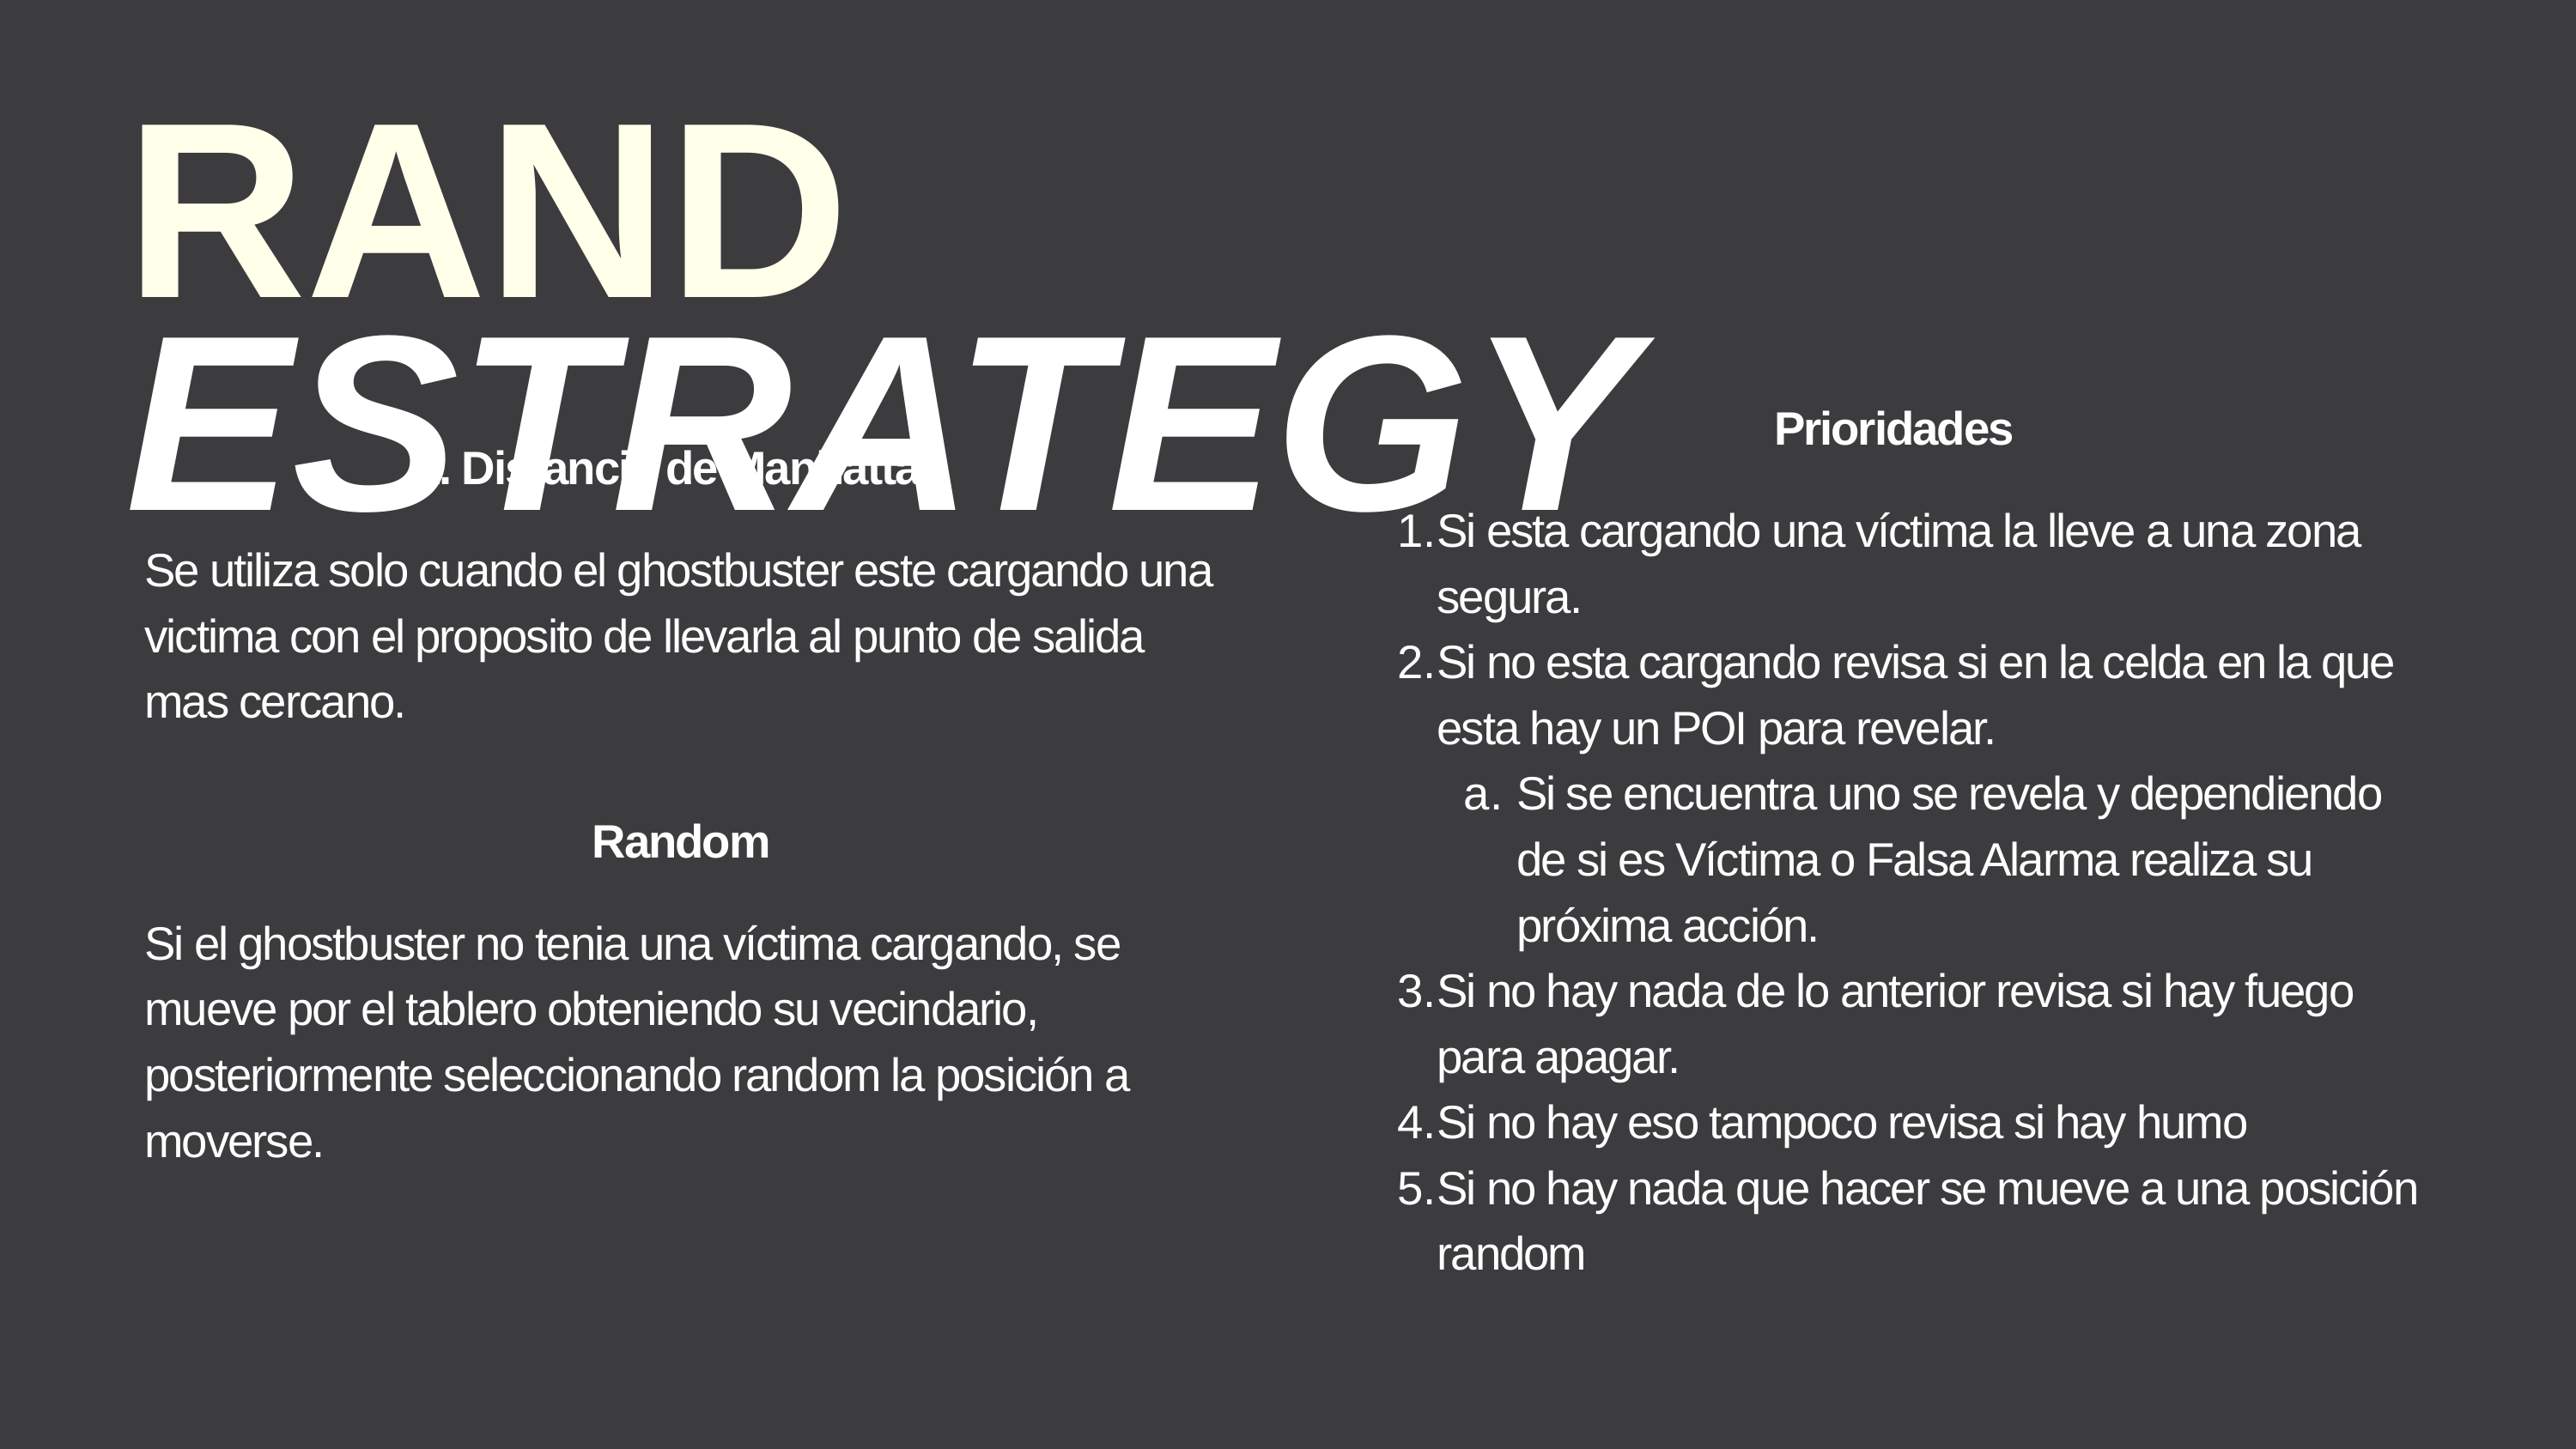

RAND ESTRATEGY
Prioridades
1. Distancia de Manhattan
Si esta cargando una víctima la lleve a una zona segura.
Si no esta cargando revisa si en la celda en la que esta hay un POI para revelar.
Si se encuentra uno se revela y dependiendo de si es Víctima o Falsa Alarma realiza su próxima acción.
Si no hay nada de lo anterior revisa si hay fuego para apagar.
Si no hay eso tampoco revisa si hay humo
Si no hay nada que hacer se mueve a una posición random
Se utiliza solo cuando el ghostbuster este cargando una victima con el proposito de llevarla al punto de salida mas cercano.
Random
Si el ghostbuster no tenia una víctima cargando, se mueve por el tablero obteniendo su vecindario, posteriormente seleccionando random la posición a moverse.